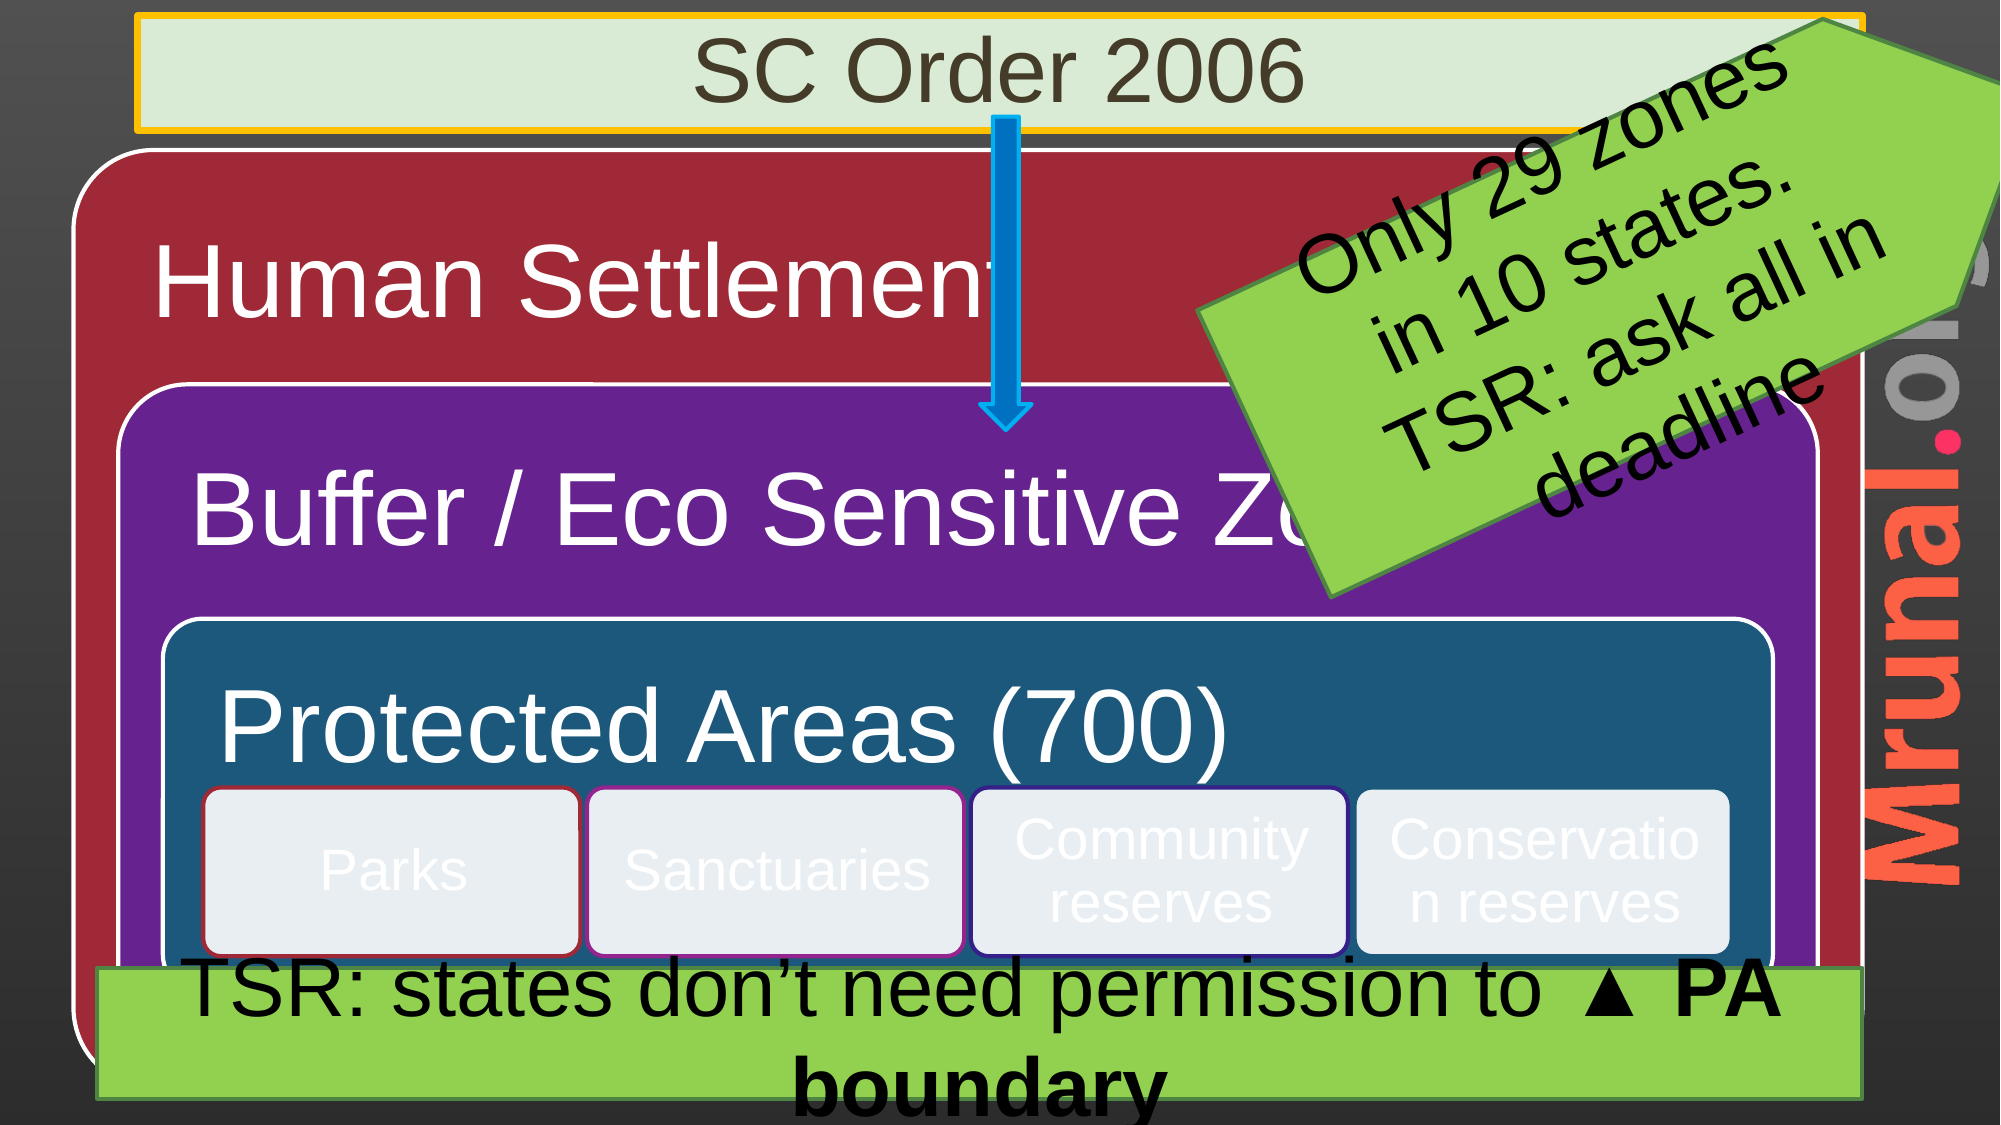

# SC Order 2006
Only 29 zones
in 10 states.
TSR: ask all in deadline

Human Settlement
Buffer / Eco Sensitive Zone
Protected Areas (700)
Parks
Sanctuaries
Community reserves
Conservation reserves
TSR: states don’t need permission to ▲ PA boundary